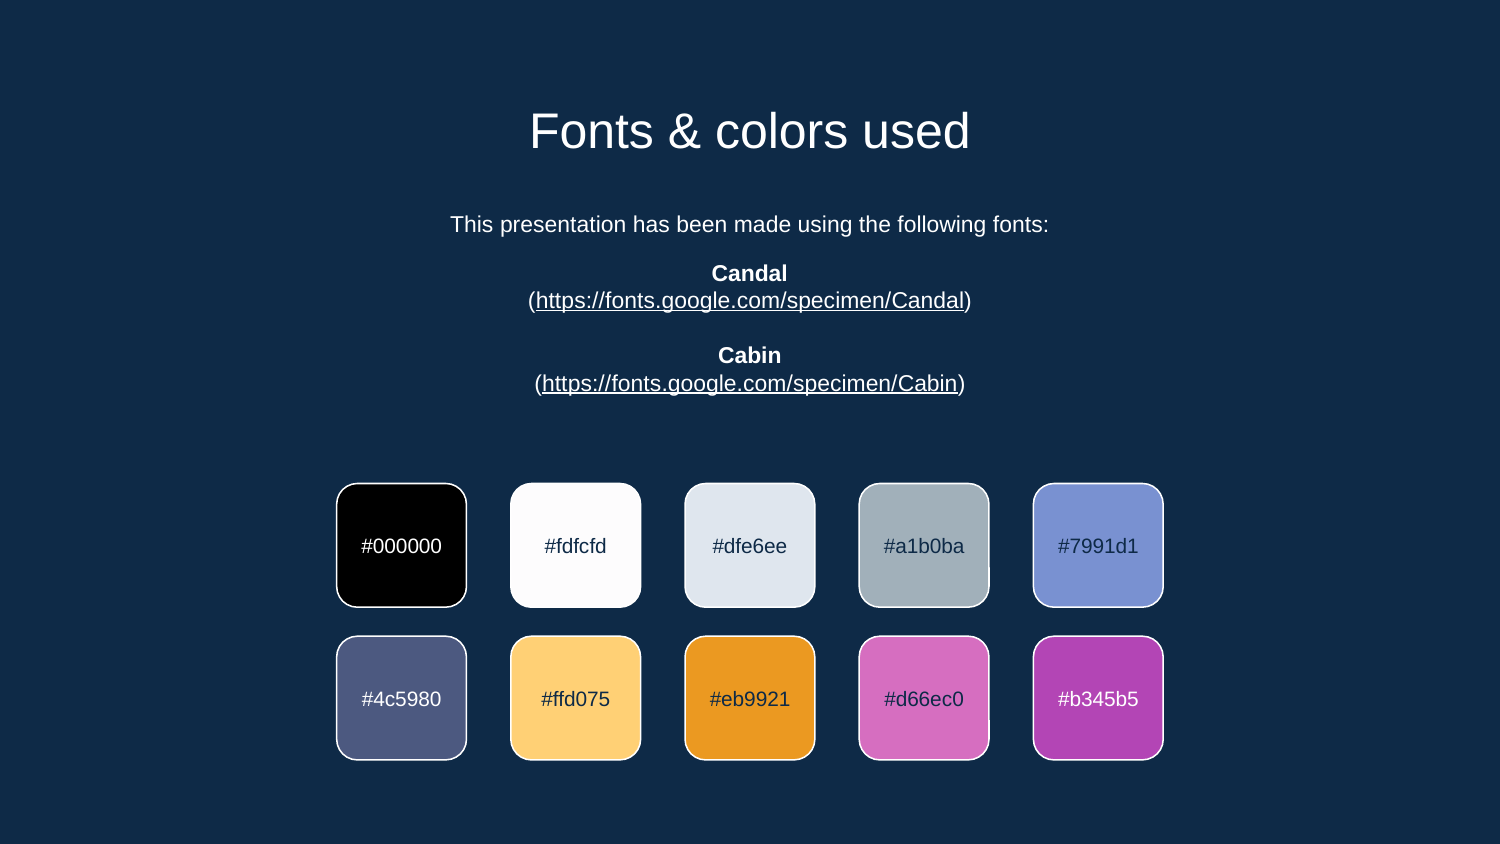

# Fonts & colors used
This presentation has been made using the following fonts:
Candal
(https://fonts.google.com/specimen/Candal)

Cabin
(https://fonts.google.com/specimen/Cabin)

#000000
#fdfcfd
#dfe6ee
#a1b0ba
#7991d1

#4c5980
#ffd075
#eb9921
#d66ec0
#b345b5